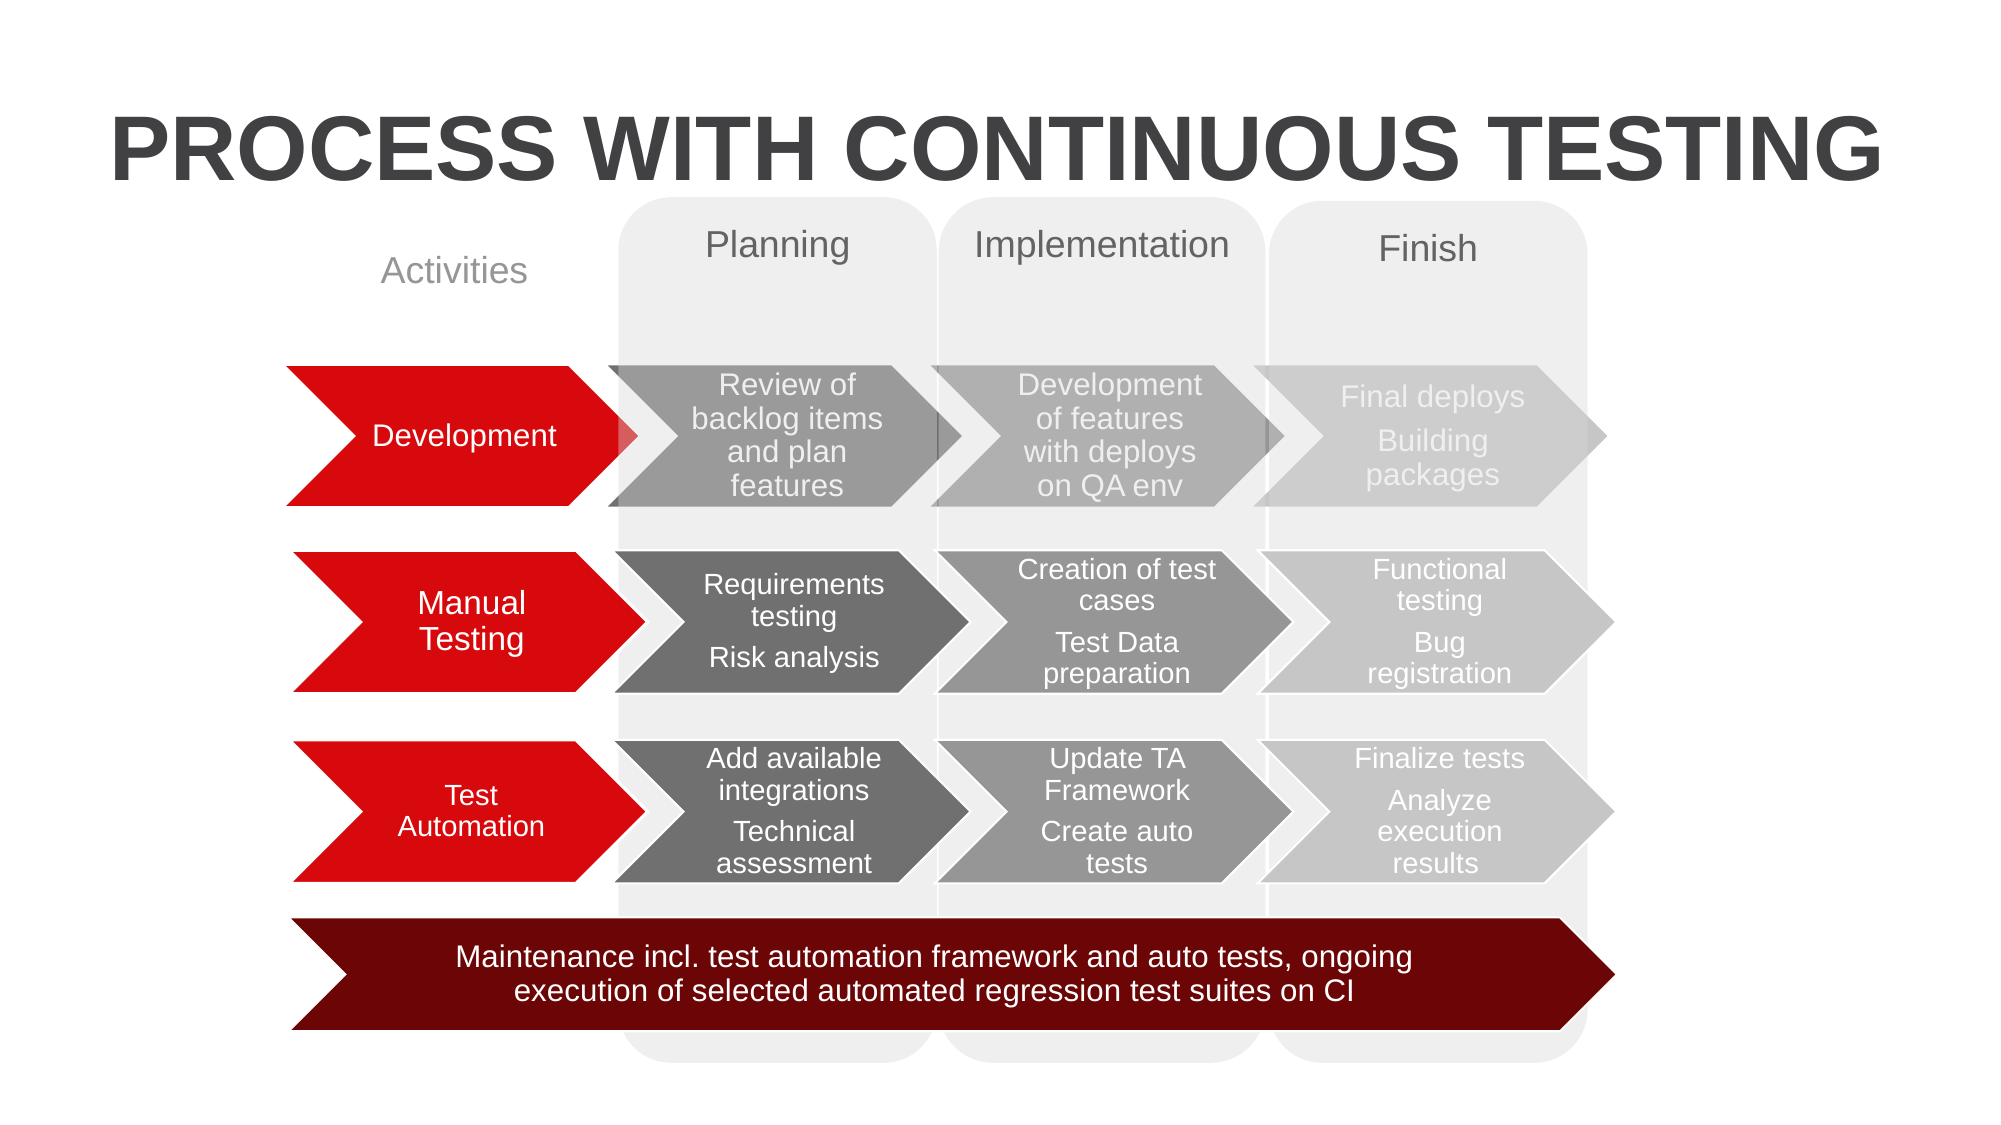

# PROCESS WITH CONTINUOUS TESTING
Planning
Implementation
Finish
Activities
Development
Review of backlog items and plan features
Development of features with deploys on QA env
Final deploys
Building packages
Manual Testing
Requirements testing
Risk analysis
Creation of test cases
Test Data preparation
Functional testing
Bug registration
Test Automation
Add available integrations
Technical assessment
Update TA Framework
Create auto tests
Finalize tests
Analyze execution results

Maintenance incl. test automation framework and auto tests, ongoing execution of selected automated regression test suites on CI